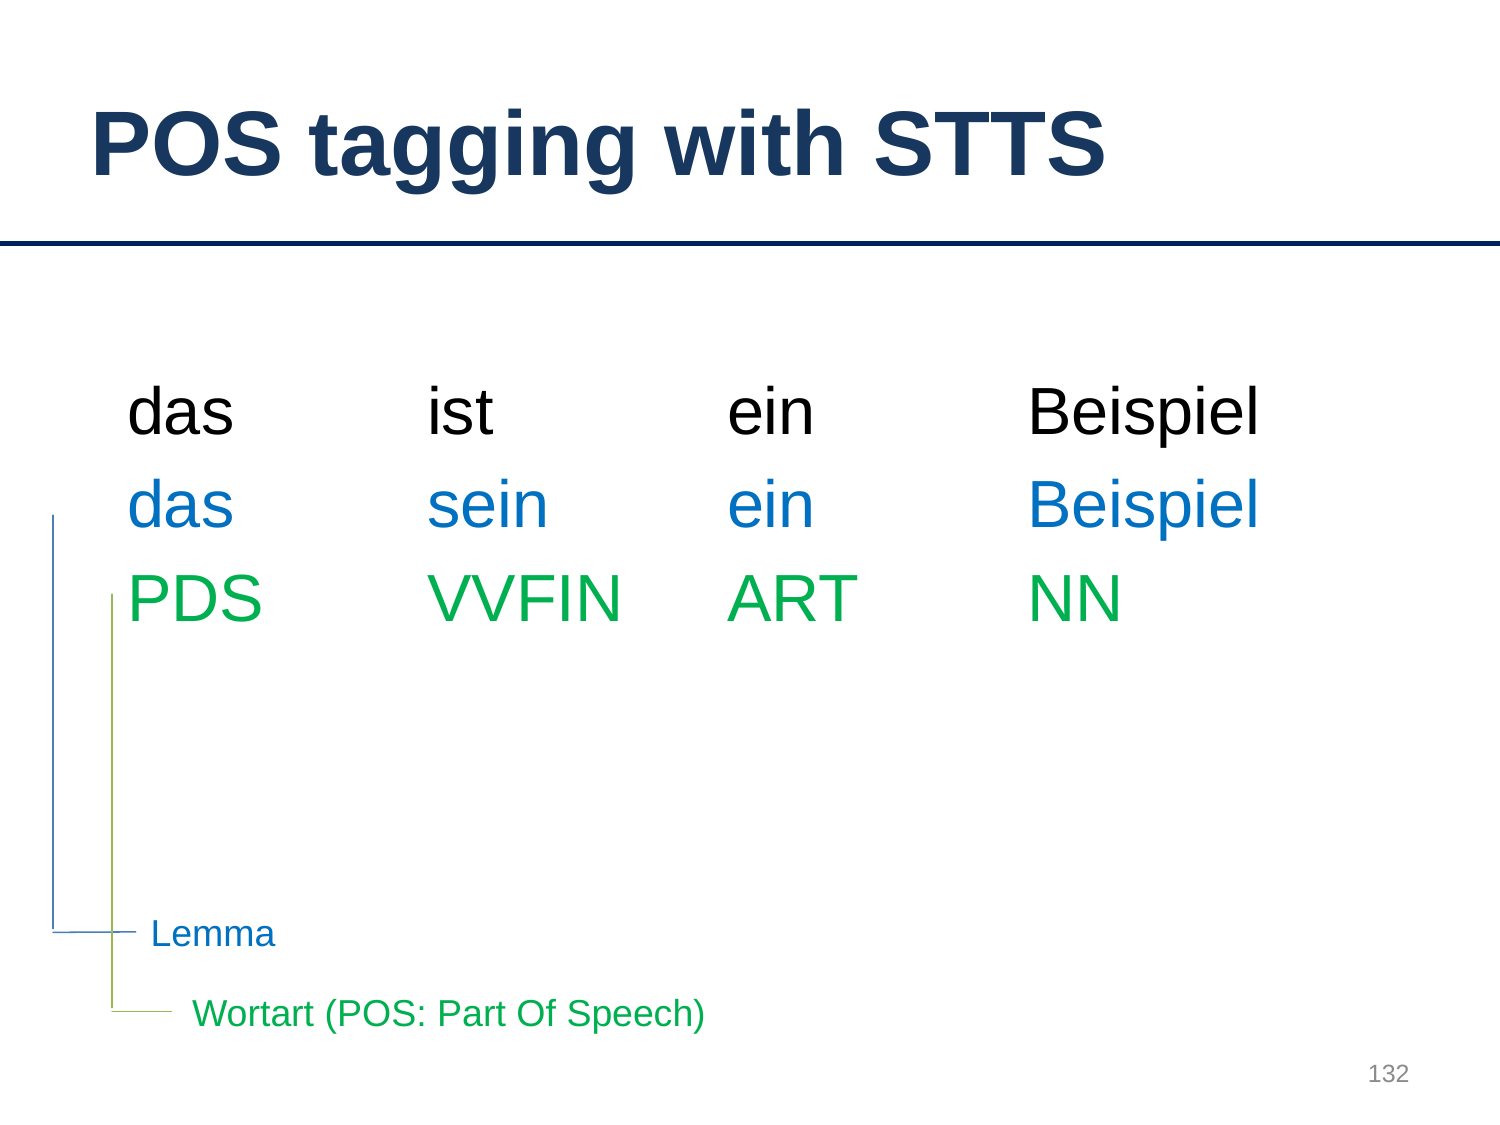

# POS tagging with STTS
das		ist		ein		Beispiel
das		sein		ein		Beispiel
PDS		VVFIN	ART		NN
Lemma
Wortart (POS: Part Of Speech)
132